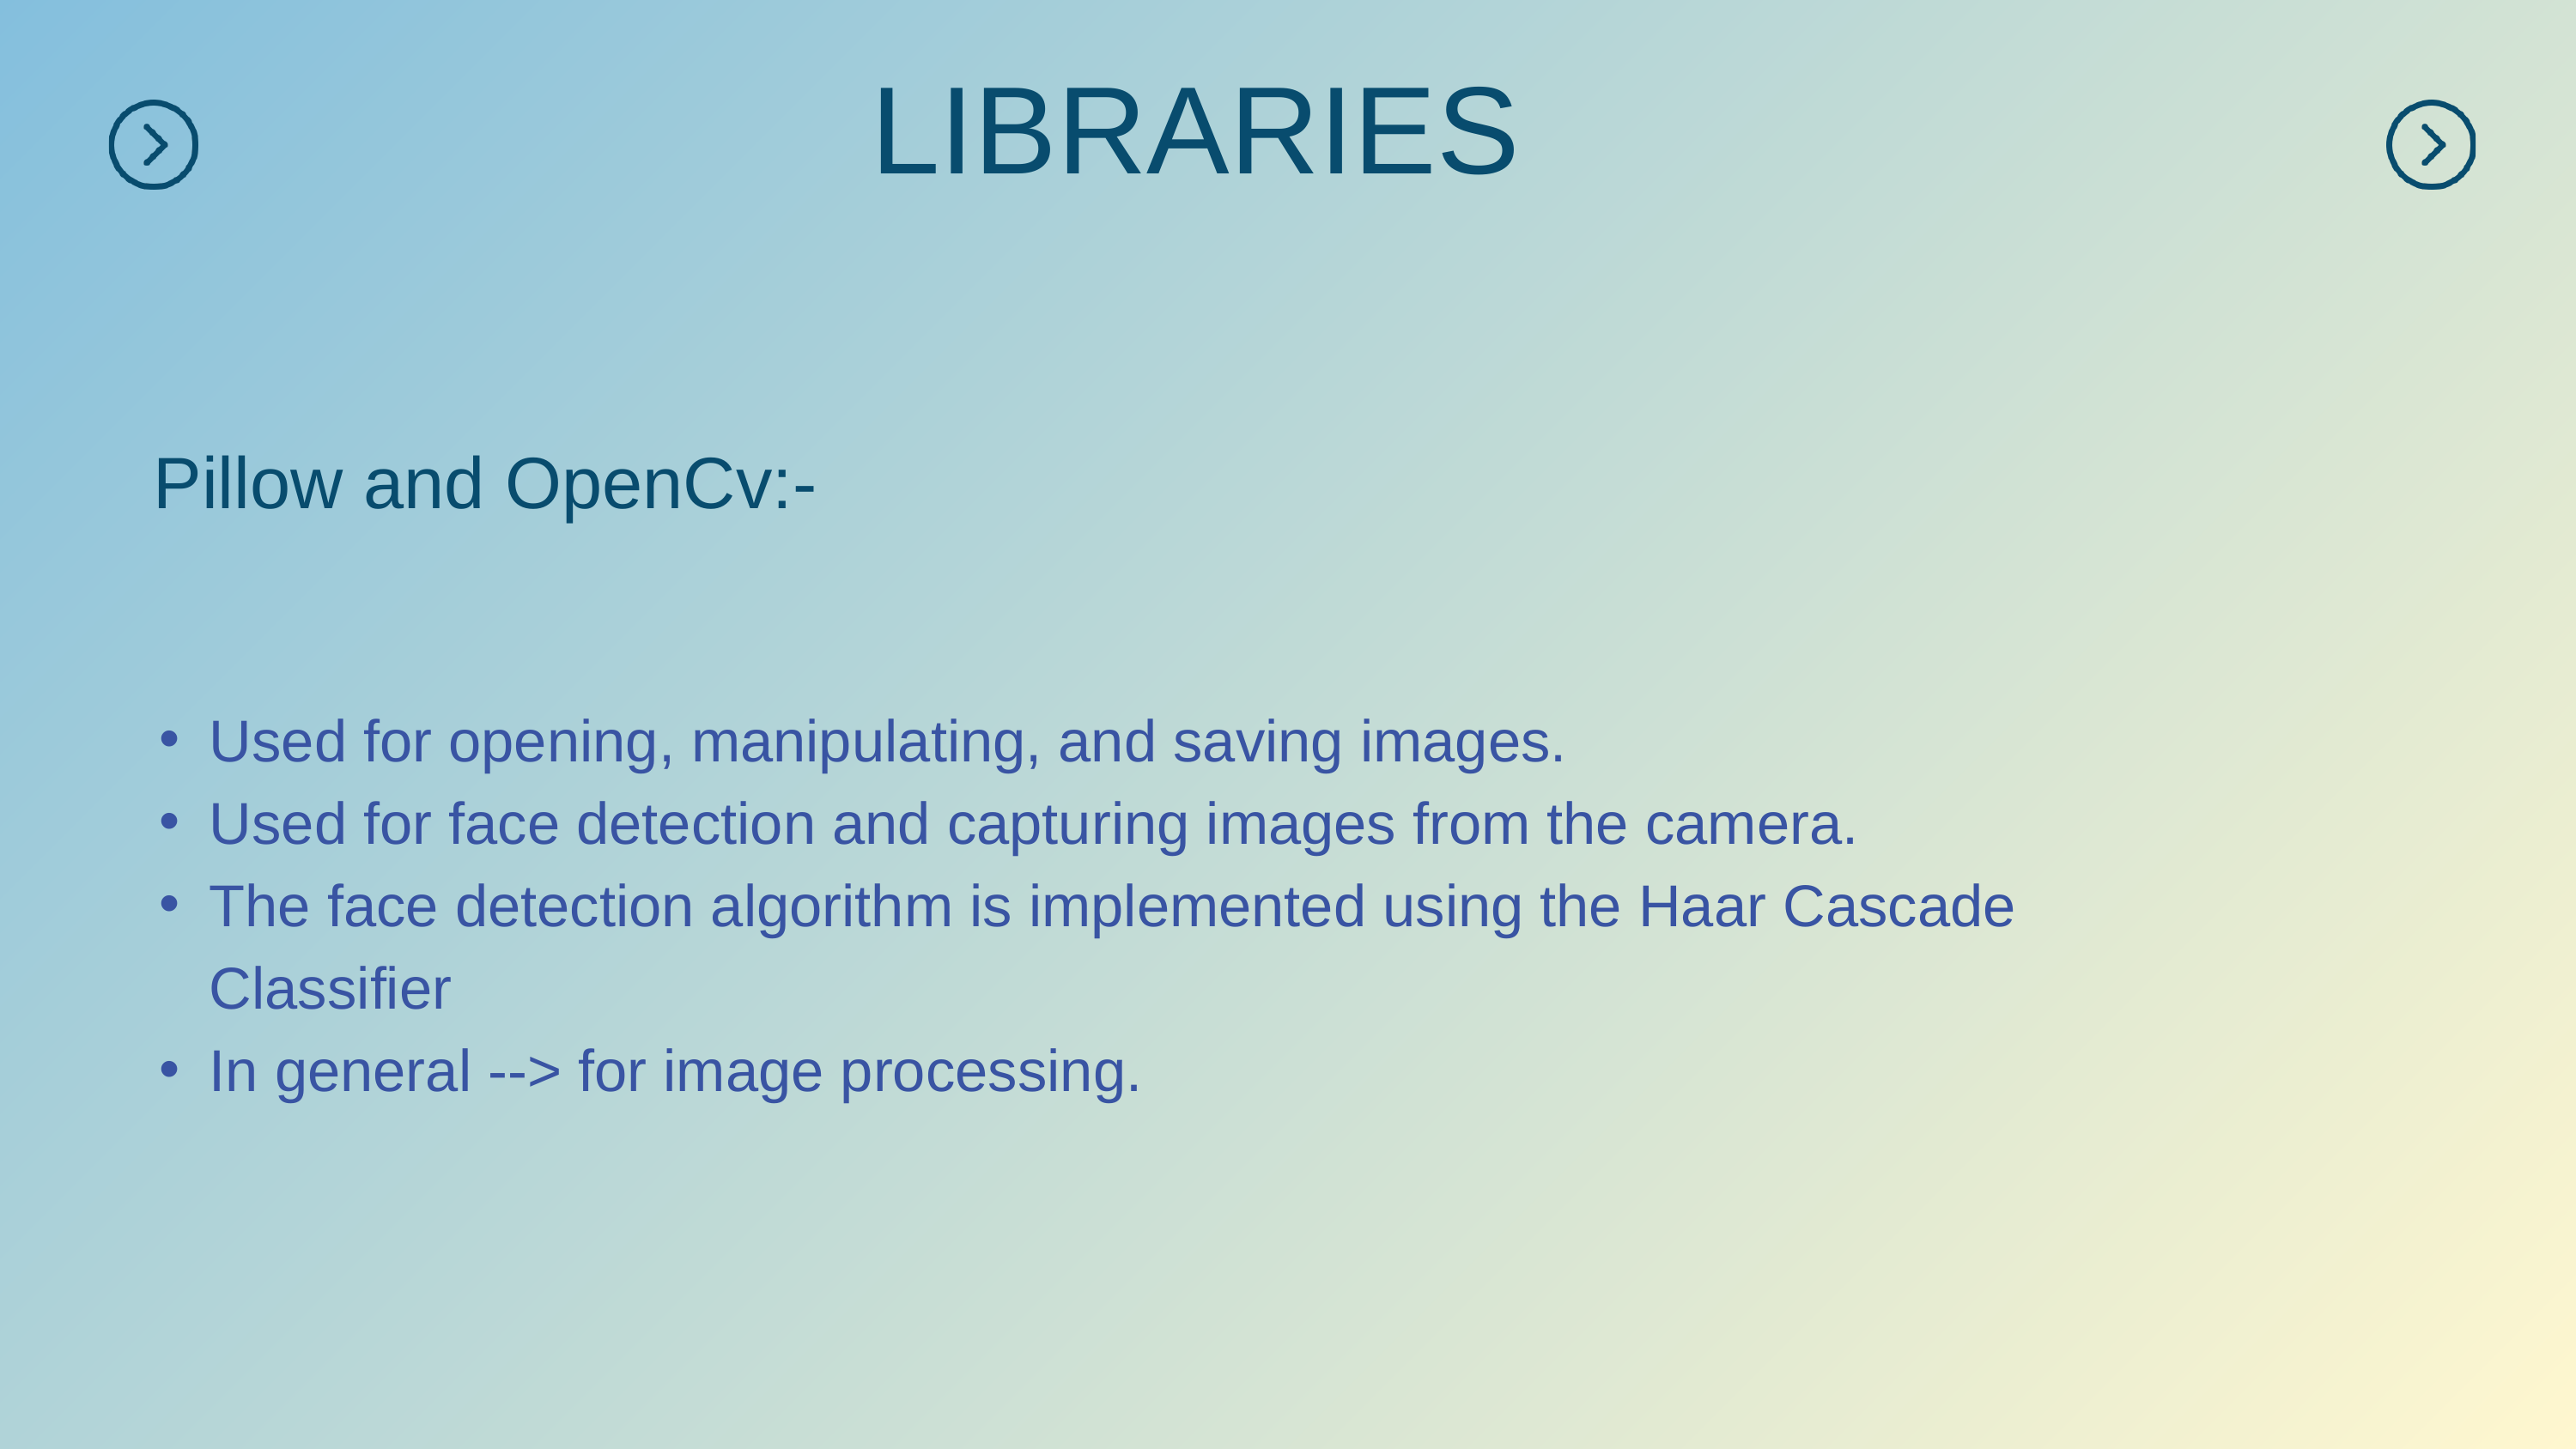

LIBRARIES

Pillow and OpenCv:-

Used for opening, manipulating, and saving images.
Used for face detection and capturing images from the camera.
The face detection algorithm is implemented using the Haar Cascade Classifier
In general --> for image processing.